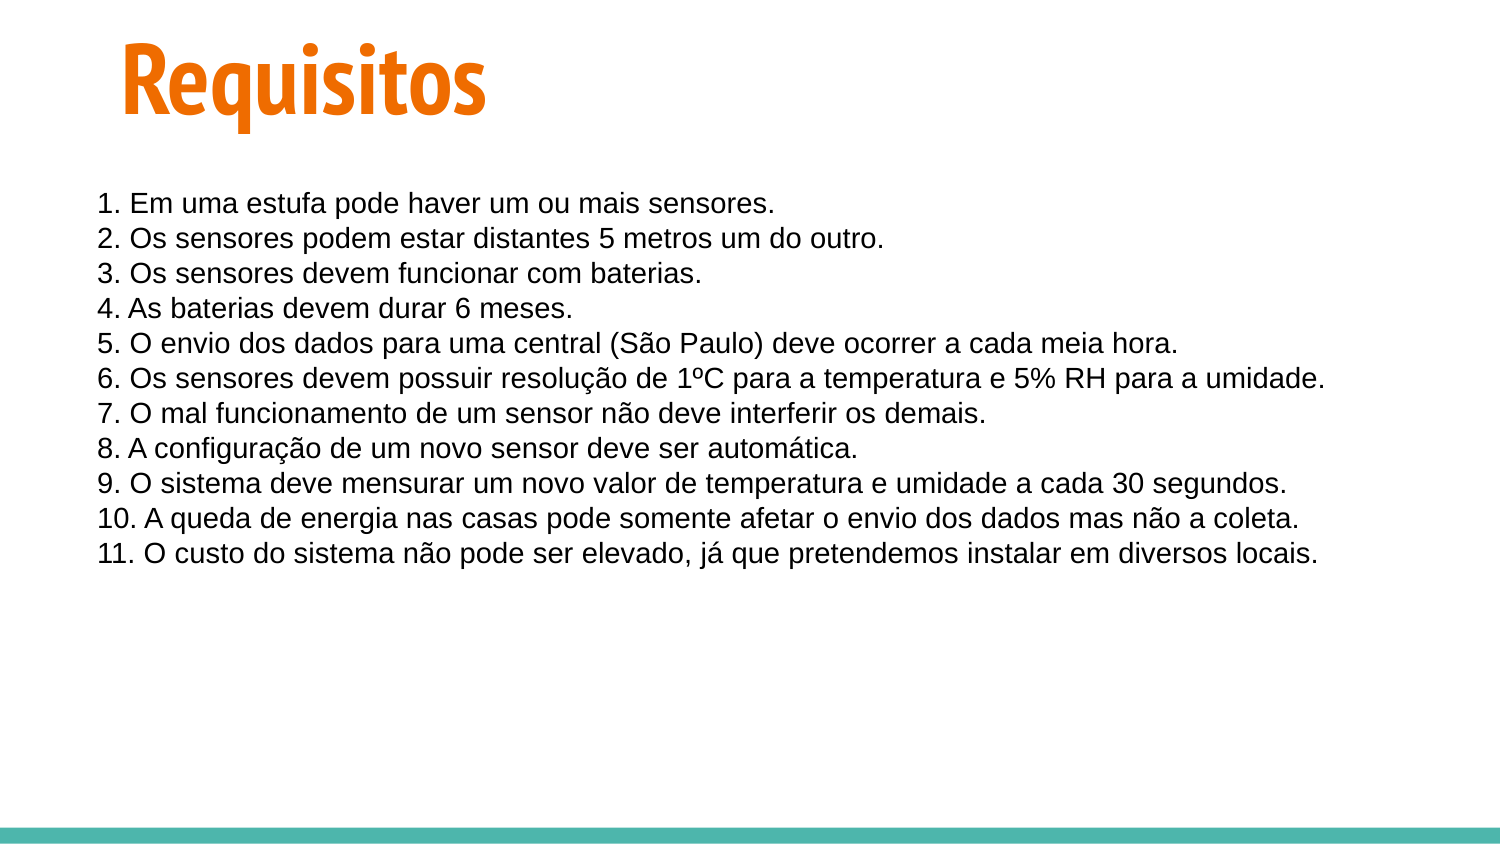

# Requisitos
1. Em uma estufa pode haver um ou mais sensores.
2. Os sensores podem estar distantes 5 metros um do outro.
3. Os sensores devem funcionar com baterias.
4. As baterias devem durar 6 meses.
5. O envio dos dados para uma central (São Paulo) deve ocorrer a cada meia hora.
6. Os sensores devem possuir resolução de 1ºC para a temperatura e 5% RH para a umidade.
7. O mal funcionamento de um sensor não deve interferir os demais.
8. A configuração de um novo sensor deve ser automática.
9. O sistema deve mensurar um novo valor de temperatura e umidade a cada 30 segundos.
10. A queda de energia nas casas pode somente afetar o envio dos dados mas não a coleta.
11. O custo do sistema não pode ser elevado, já que pretendemos instalar em diversos locais.